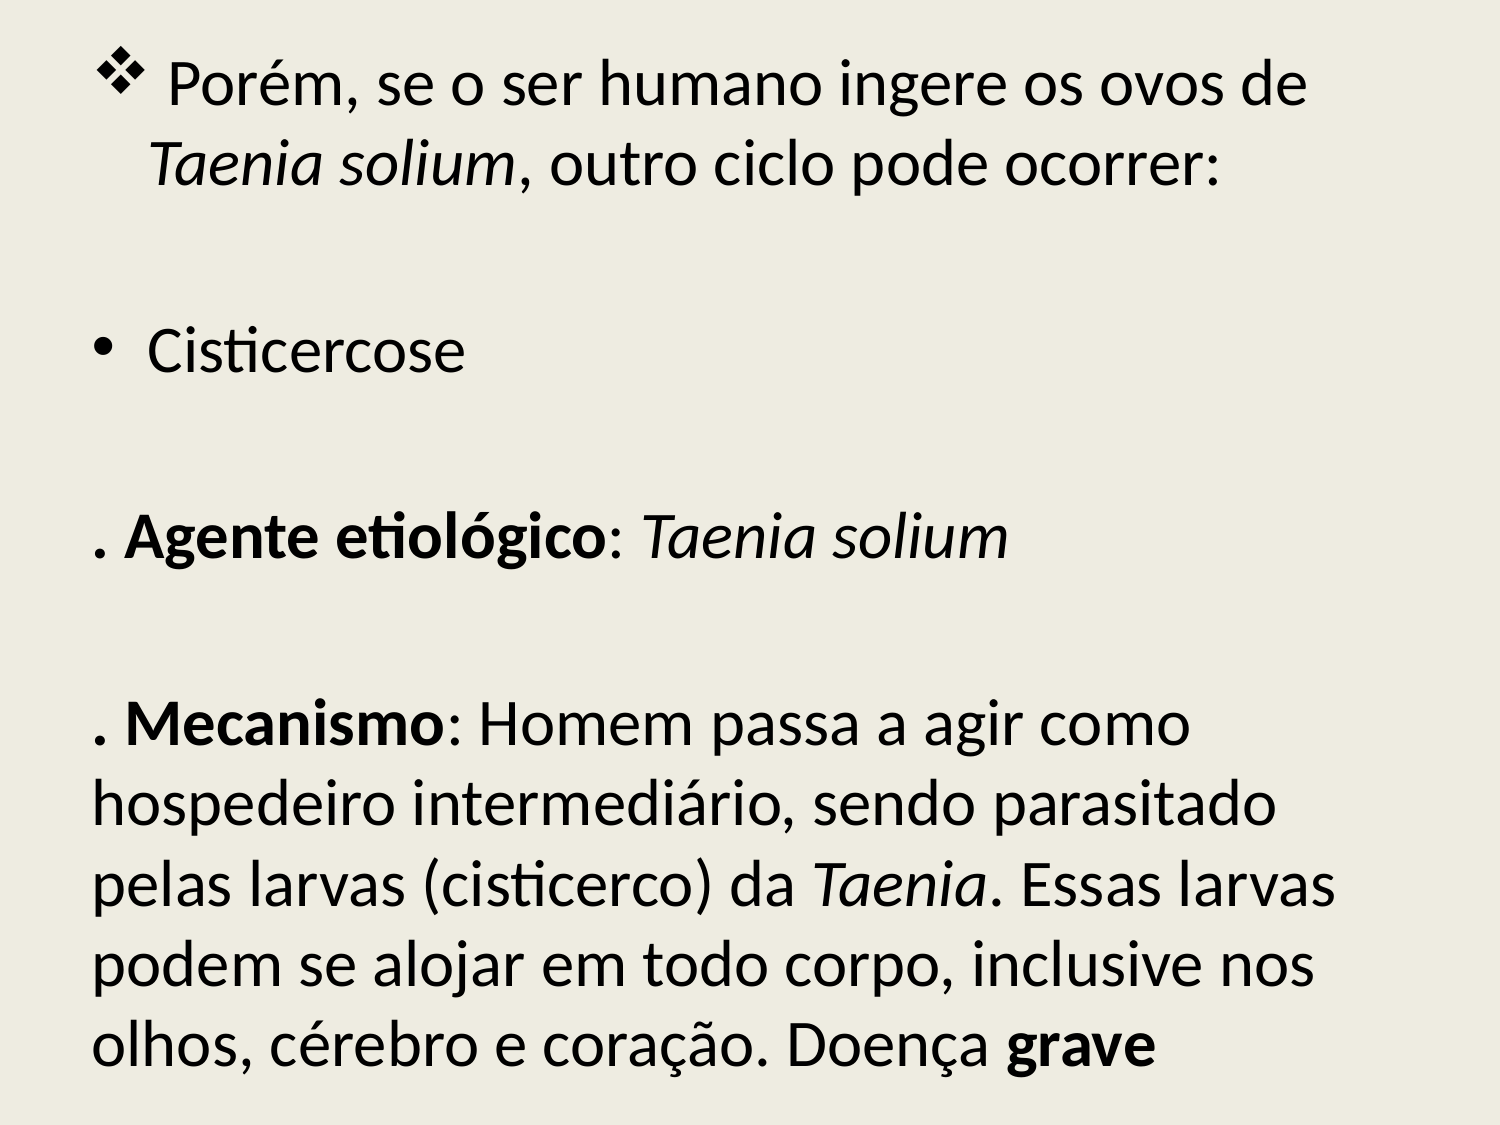

Porém, se o ser humano ingere os ovos de Taenia solium, outro ciclo pode ocorrer:

Cisticercose

. Agente etiológico: Taenia solium

. Mecanismo: Homem passa a agir como hospedeiro intermediário, sendo parasitado pelas larvas (cisticerco) da Taenia. Essas larvas podem se alojar em todo corpo, inclusive nos olhos, cérebro e coração. Doença grave